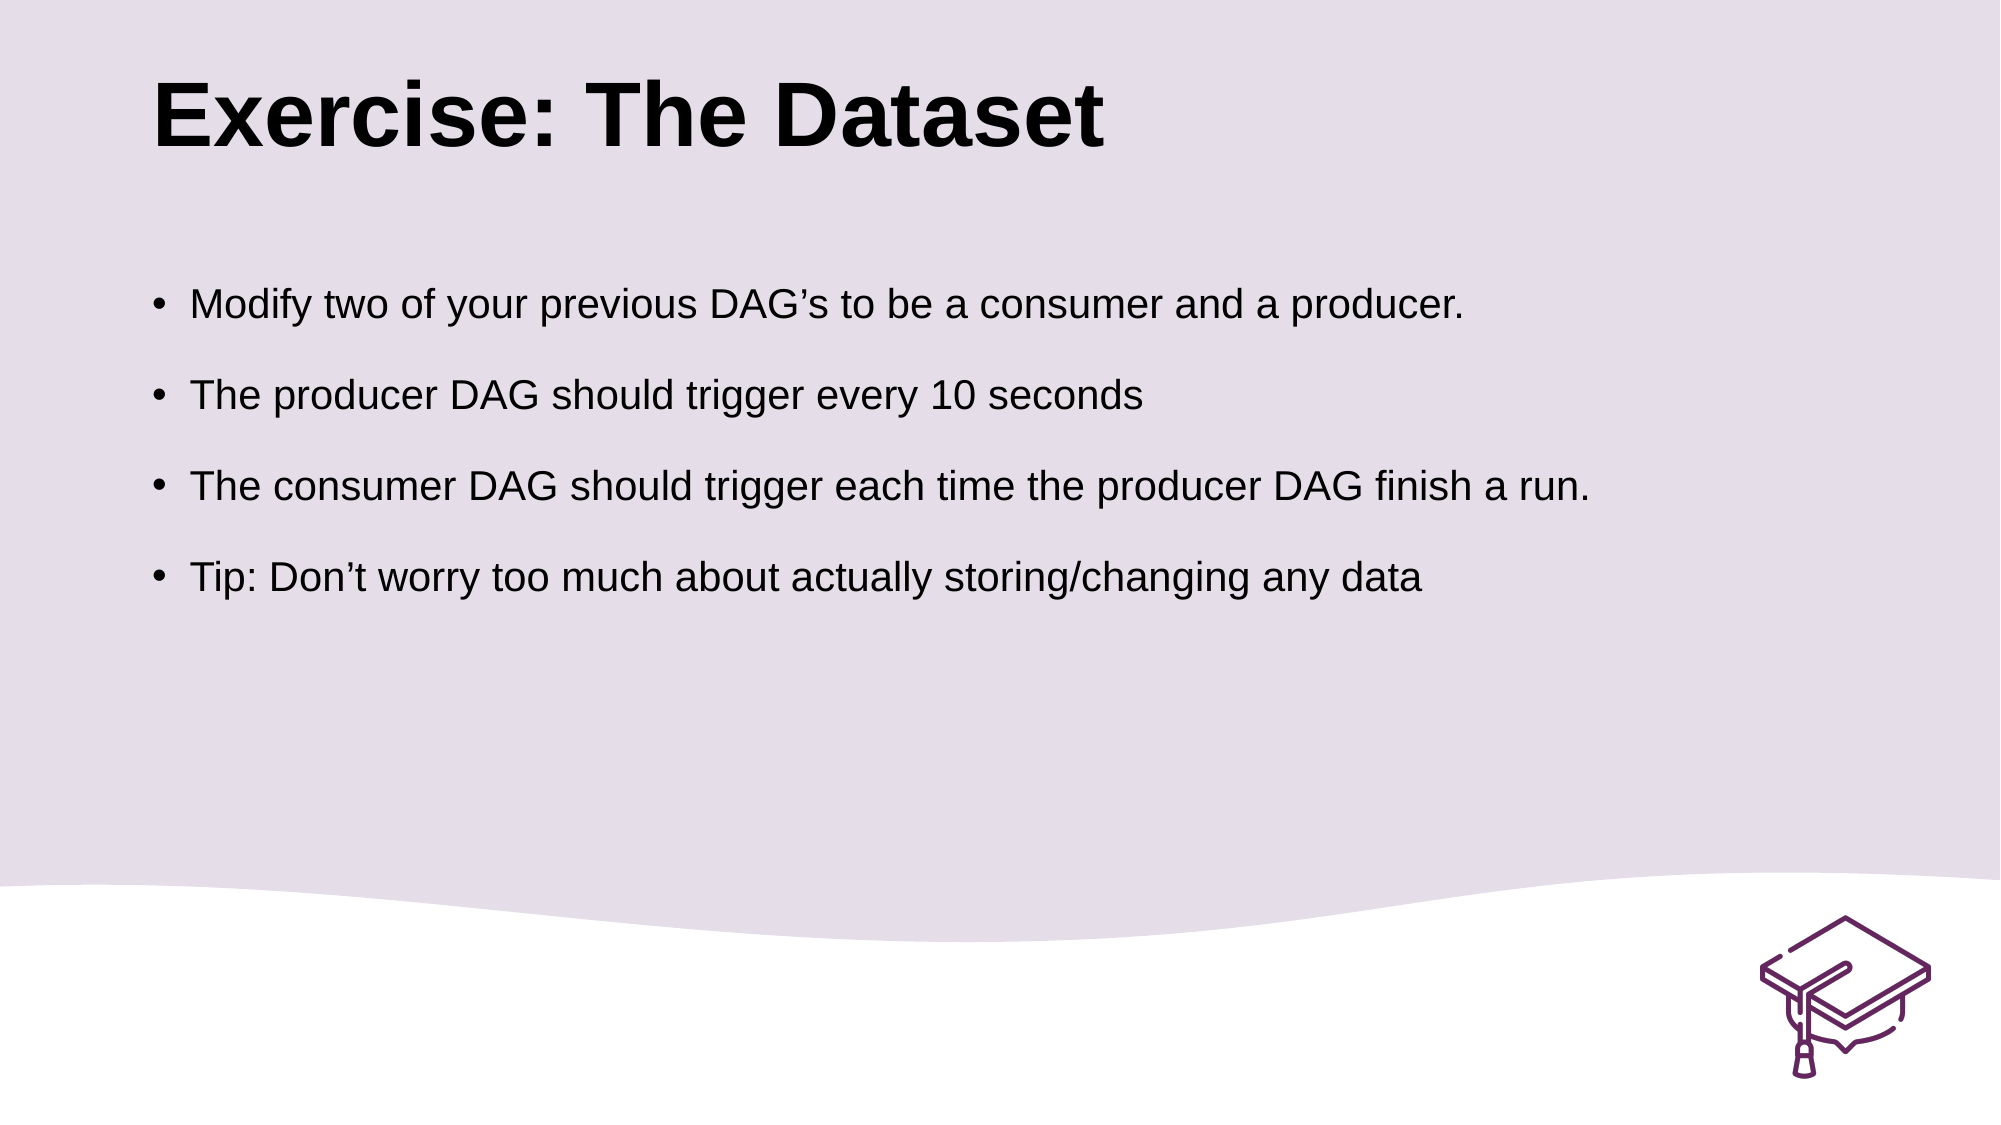

Exercise: The Dataset
Modify two of your previous DAG’s to be a consumer and a producer.
The producer DAG should trigger every 10 seconds
The consumer DAG should trigger each time the producer DAG finish a run.
Tip: Don’t worry too much about actually storing/changing any data